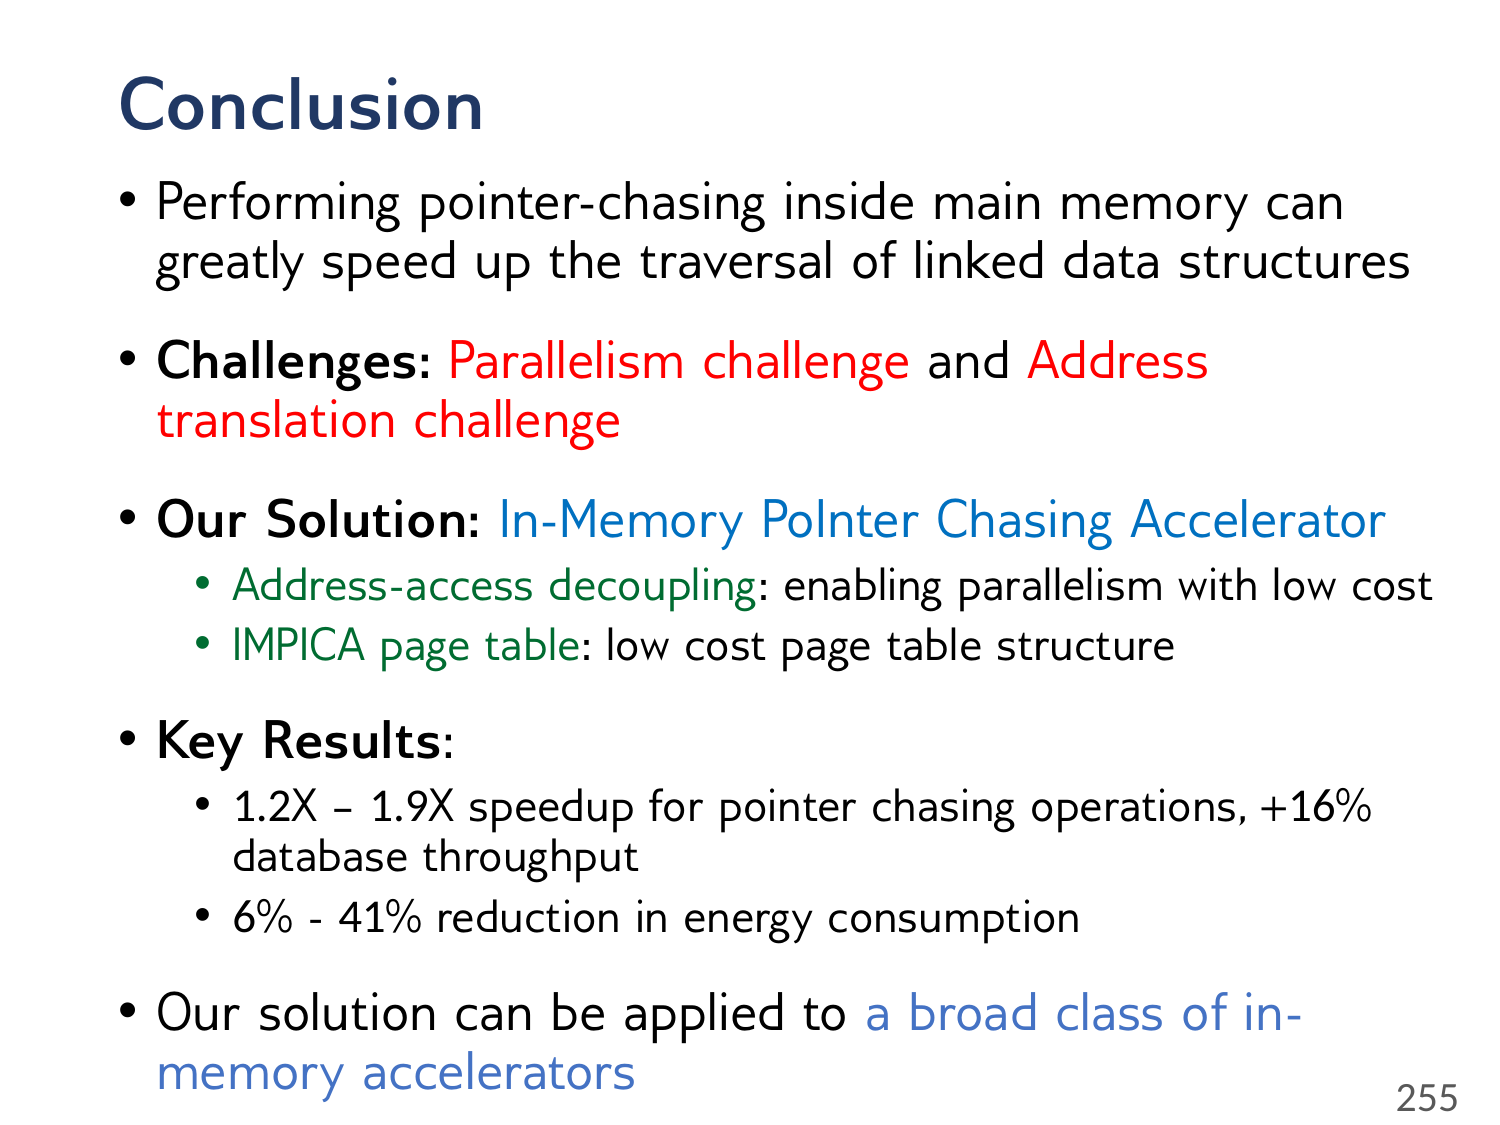

# Conclusion
Performing pointer-chasing inside main memory can greatly speed up the traversal of linked data structures

Challenges: Parallelism challenge and Address translation challenge

Our Solution: In-Memory PoInter Chasing Accelerator
Address-access decoupling: enabling parallelism with low cost
IMPICA page table: low cost page table structure

Key Results:
1.2X – 1.9X speedup for pointer chasing operations, +16% database throughput
6% - 41% reduction in energy consumption

Our solution can be applied to a broad class of in-memory accelerators

255